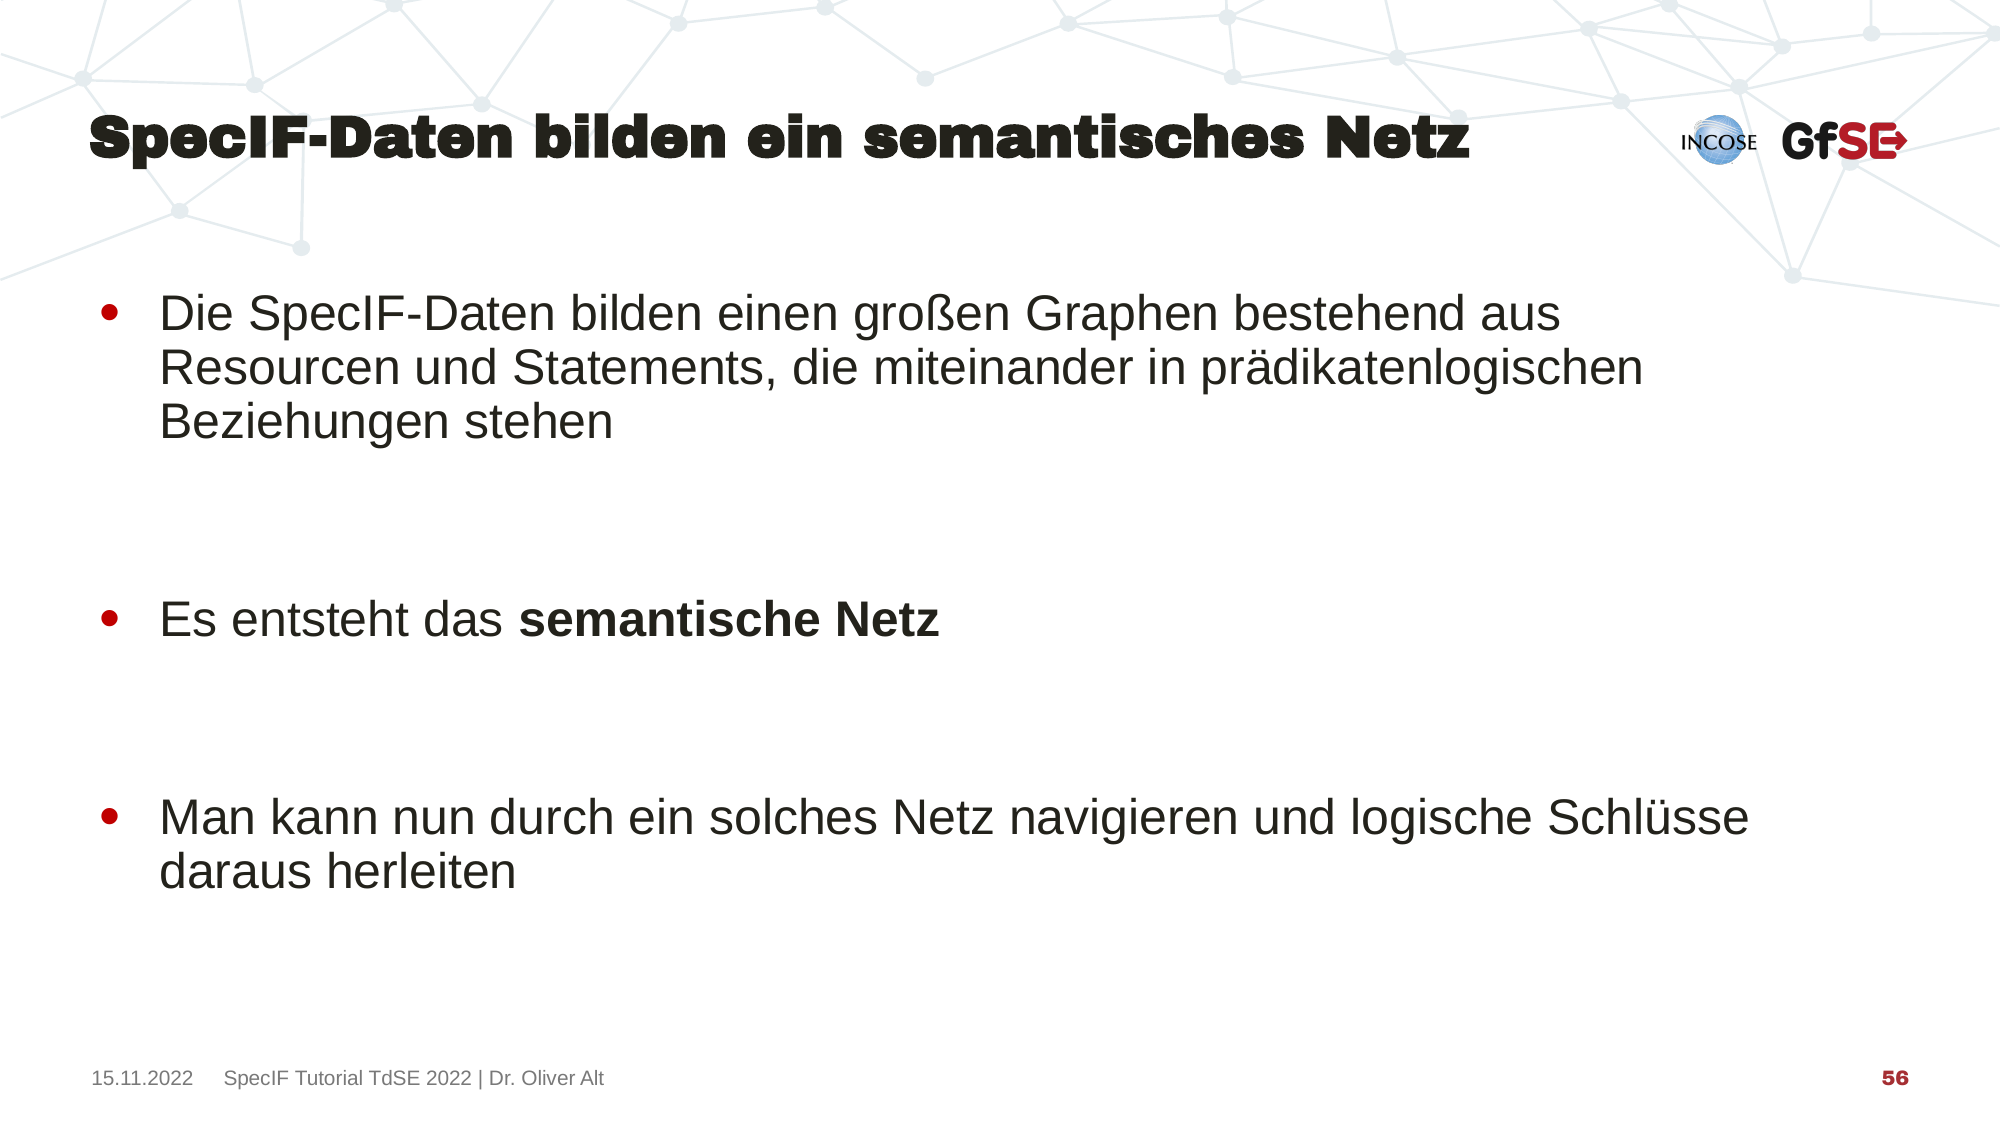

# SpecIF-Daten bilden ein semantisches Netz
Die SpecIF-Daten bilden einen großen Graphen bestehend aus Resourcen und Statements, die miteinander in prädikatenlogischen Beziehungen stehen

Es entsteht das semantische Netz

Man kann nun durch ein solches Netz navigieren und logische Schlüsse daraus herleiten
15.11.2022
SpecIF Tutorial TdSE 2022 | Dr. Oliver Alt
56